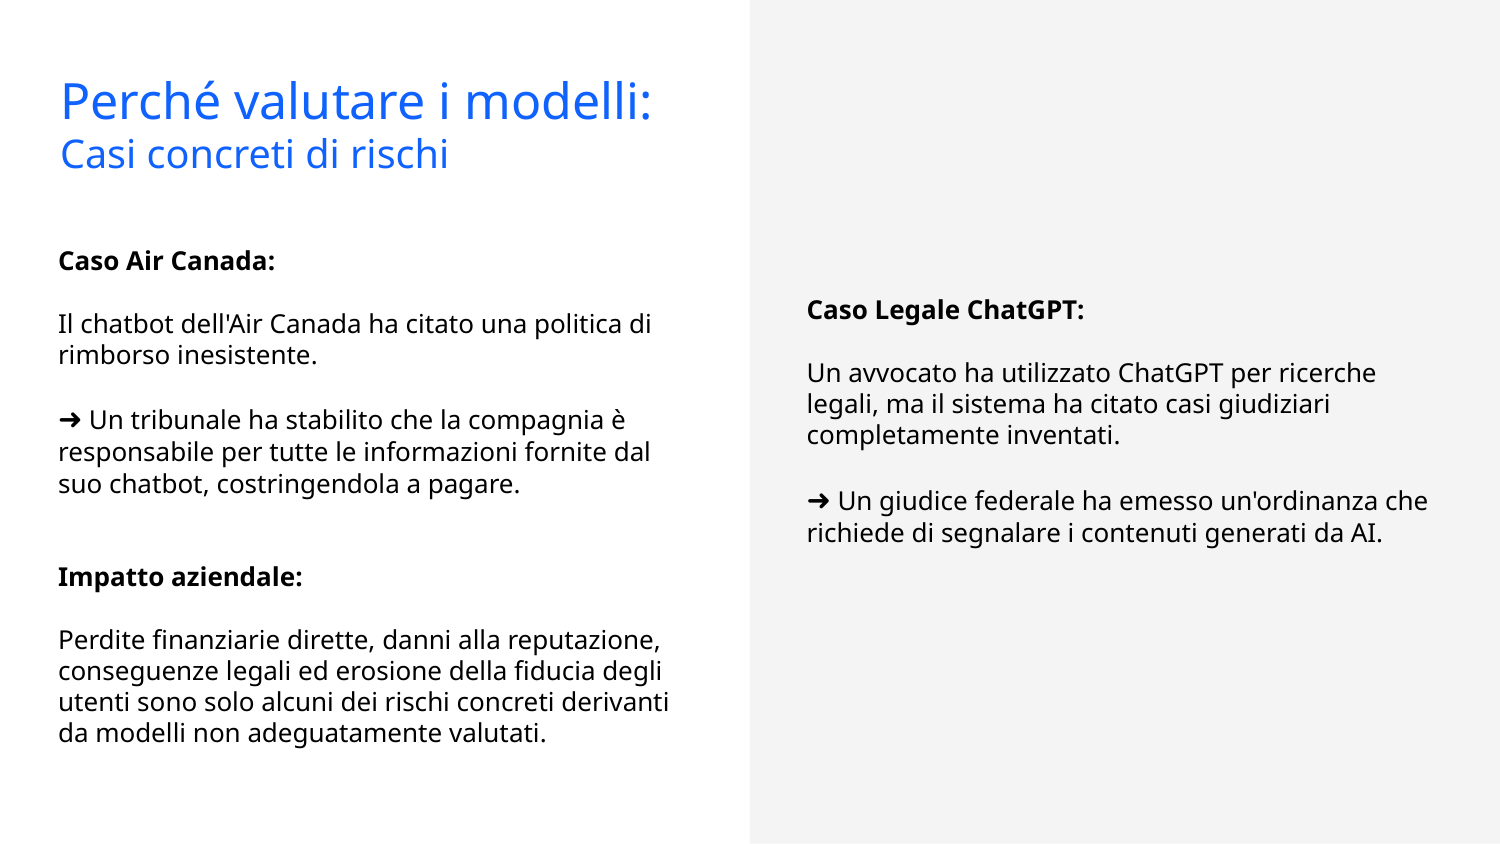

Perché valutare i modelli: Casi concreti di rischi
Caso Air Canada:

Il chatbot dell'Air Canada ha citato una politica di rimborso inesistente.

➜ Un tribunale ha stabilito che la compagnia è responsabile per tutte le informazioni fornite dal suo chatbot, costringendola a pagare.

Impatto aziendale:

Perdite finanziarie dirette, danni alla reputazione, conseguenze legali ed erosione della fiducia degli utenti sono solo alcuni dei rischi concreti derivanti da modelli non adeguatamente valutati.
Caso Legale ChatGPT:

Un avvocato ha utilizzato ChatGPT per ricerche legali, ma il sistema ha citato casi giudiziari completamente inventati.

➜ Un giudice federale ha emesso un'ordinanza che richiede di segnalare i contenuti generati da AI.